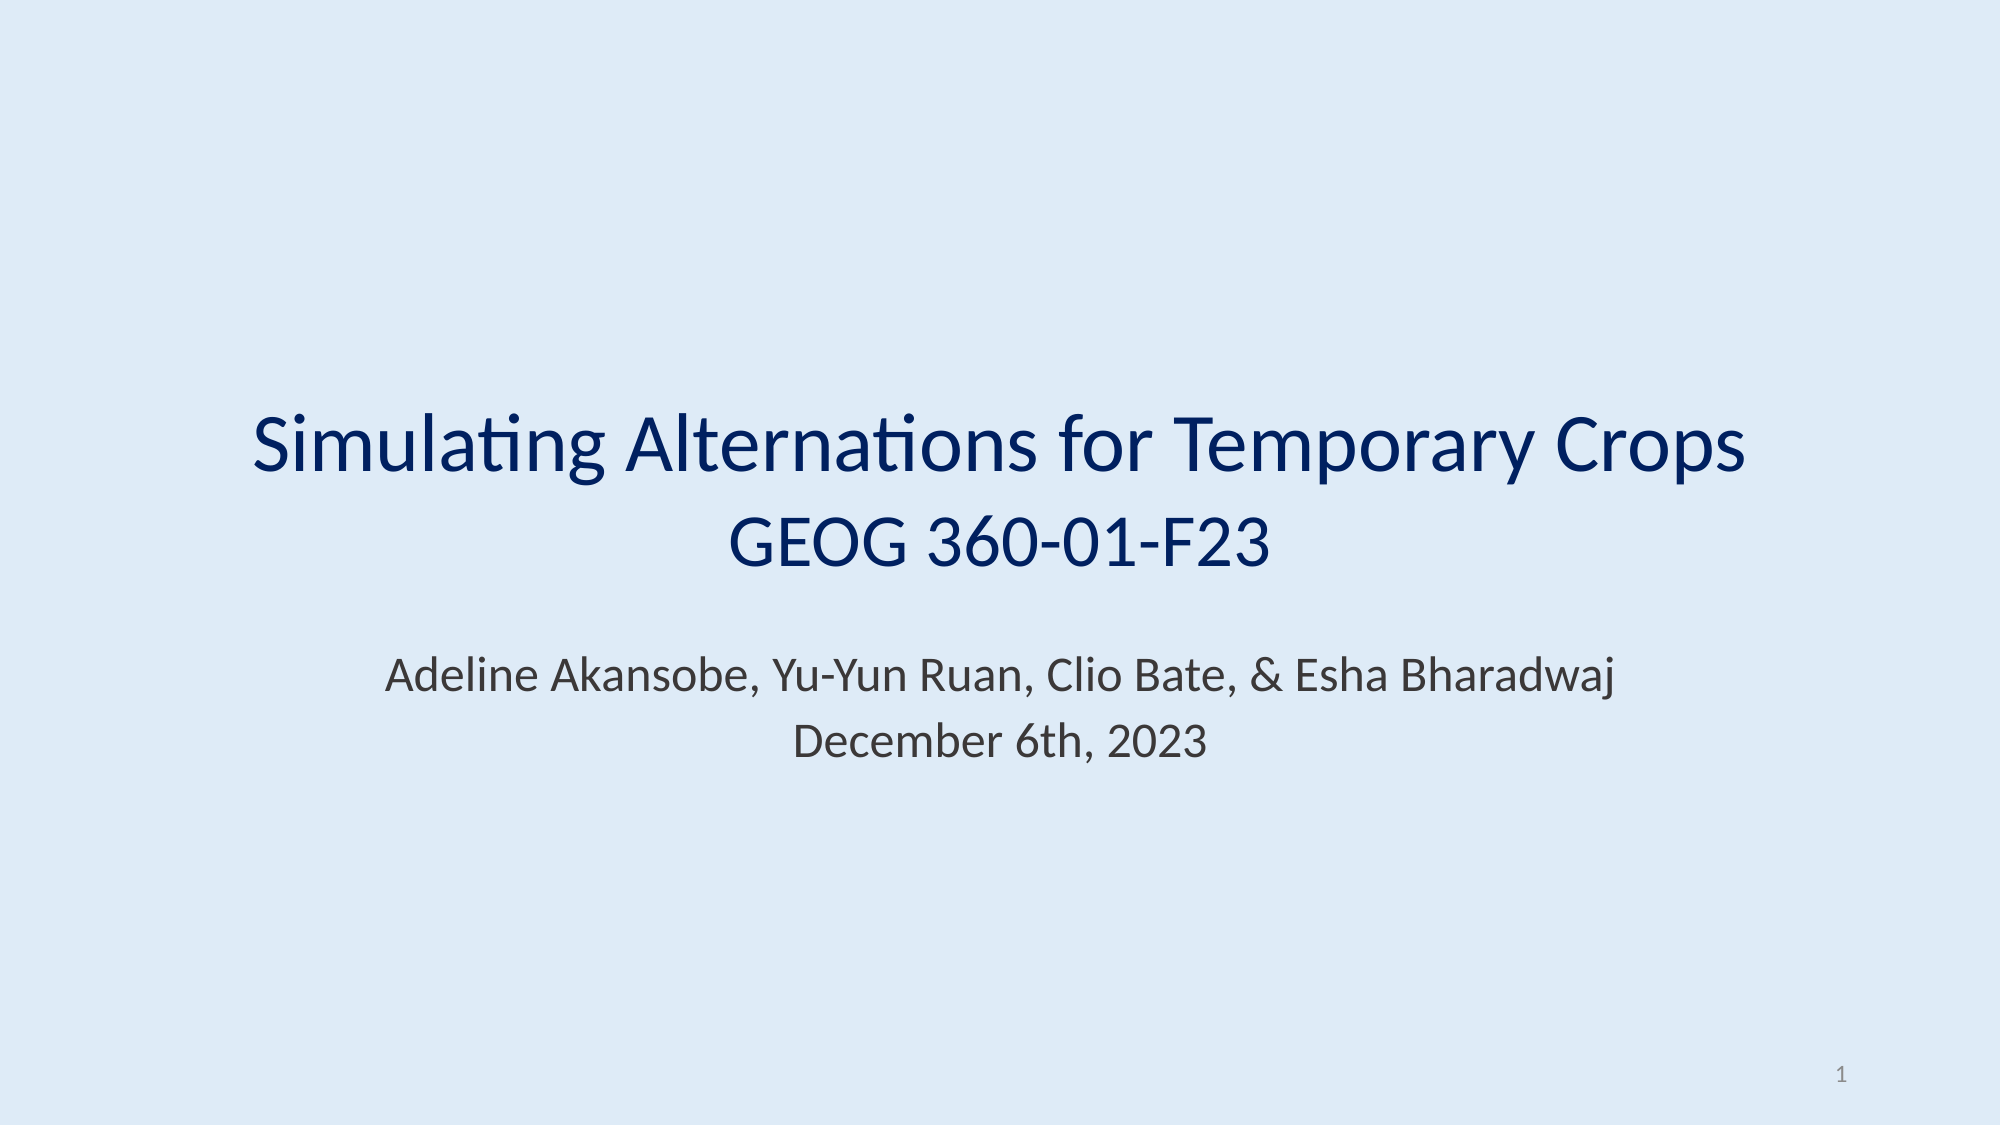

Simulating Alternations for Temporary Crops
GEOG 360-01-F23

Adeline Akansobe, Yu-Yun Ruan, Clio Bate, & Esha Bharadwaj
December 6th, 2023

1